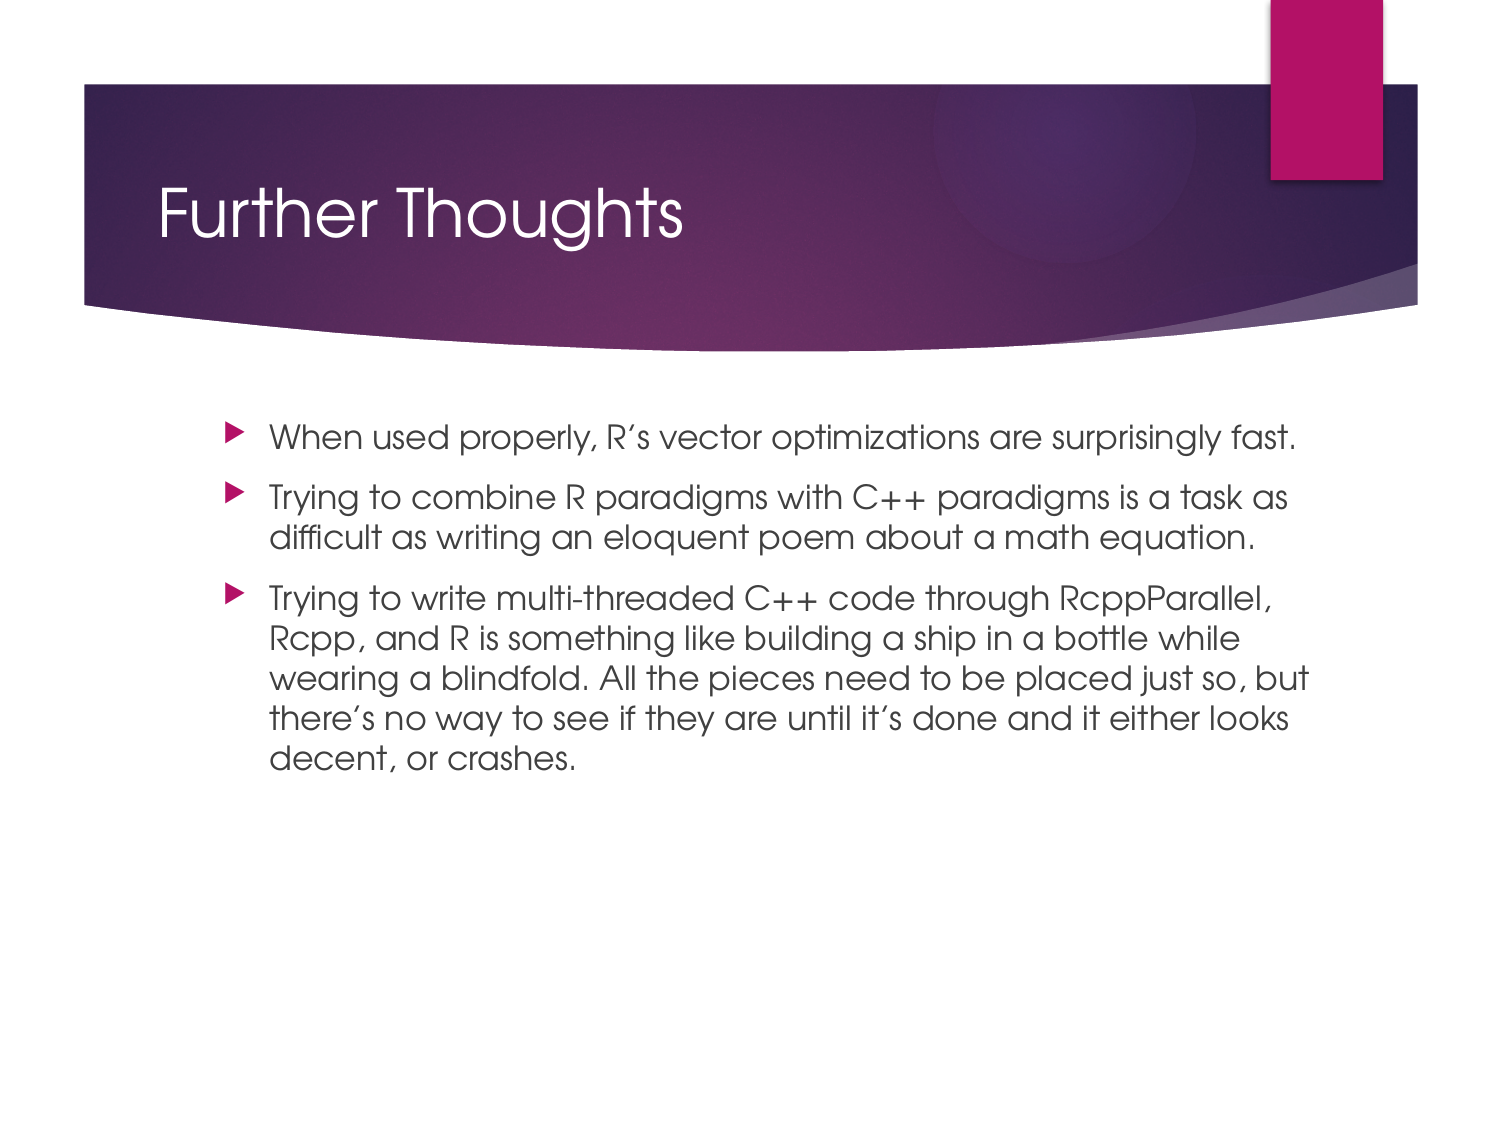

# Further Thoughts
When used properly, R’s vector optimizations are surprisingly fast.
Trying to combine R paradigms with C++ paradigms is a task as difficult as writing an eloquent poem about a math equation.
Trying to write multi-threaded C++ code through RcppParallel, Rcpp, and R is something like building a ship in a bottle while wearing a blindfold. All the pieces need to be placed just so, but there’s no way to see if they are until it’s done and it either looks decent, or crashes.